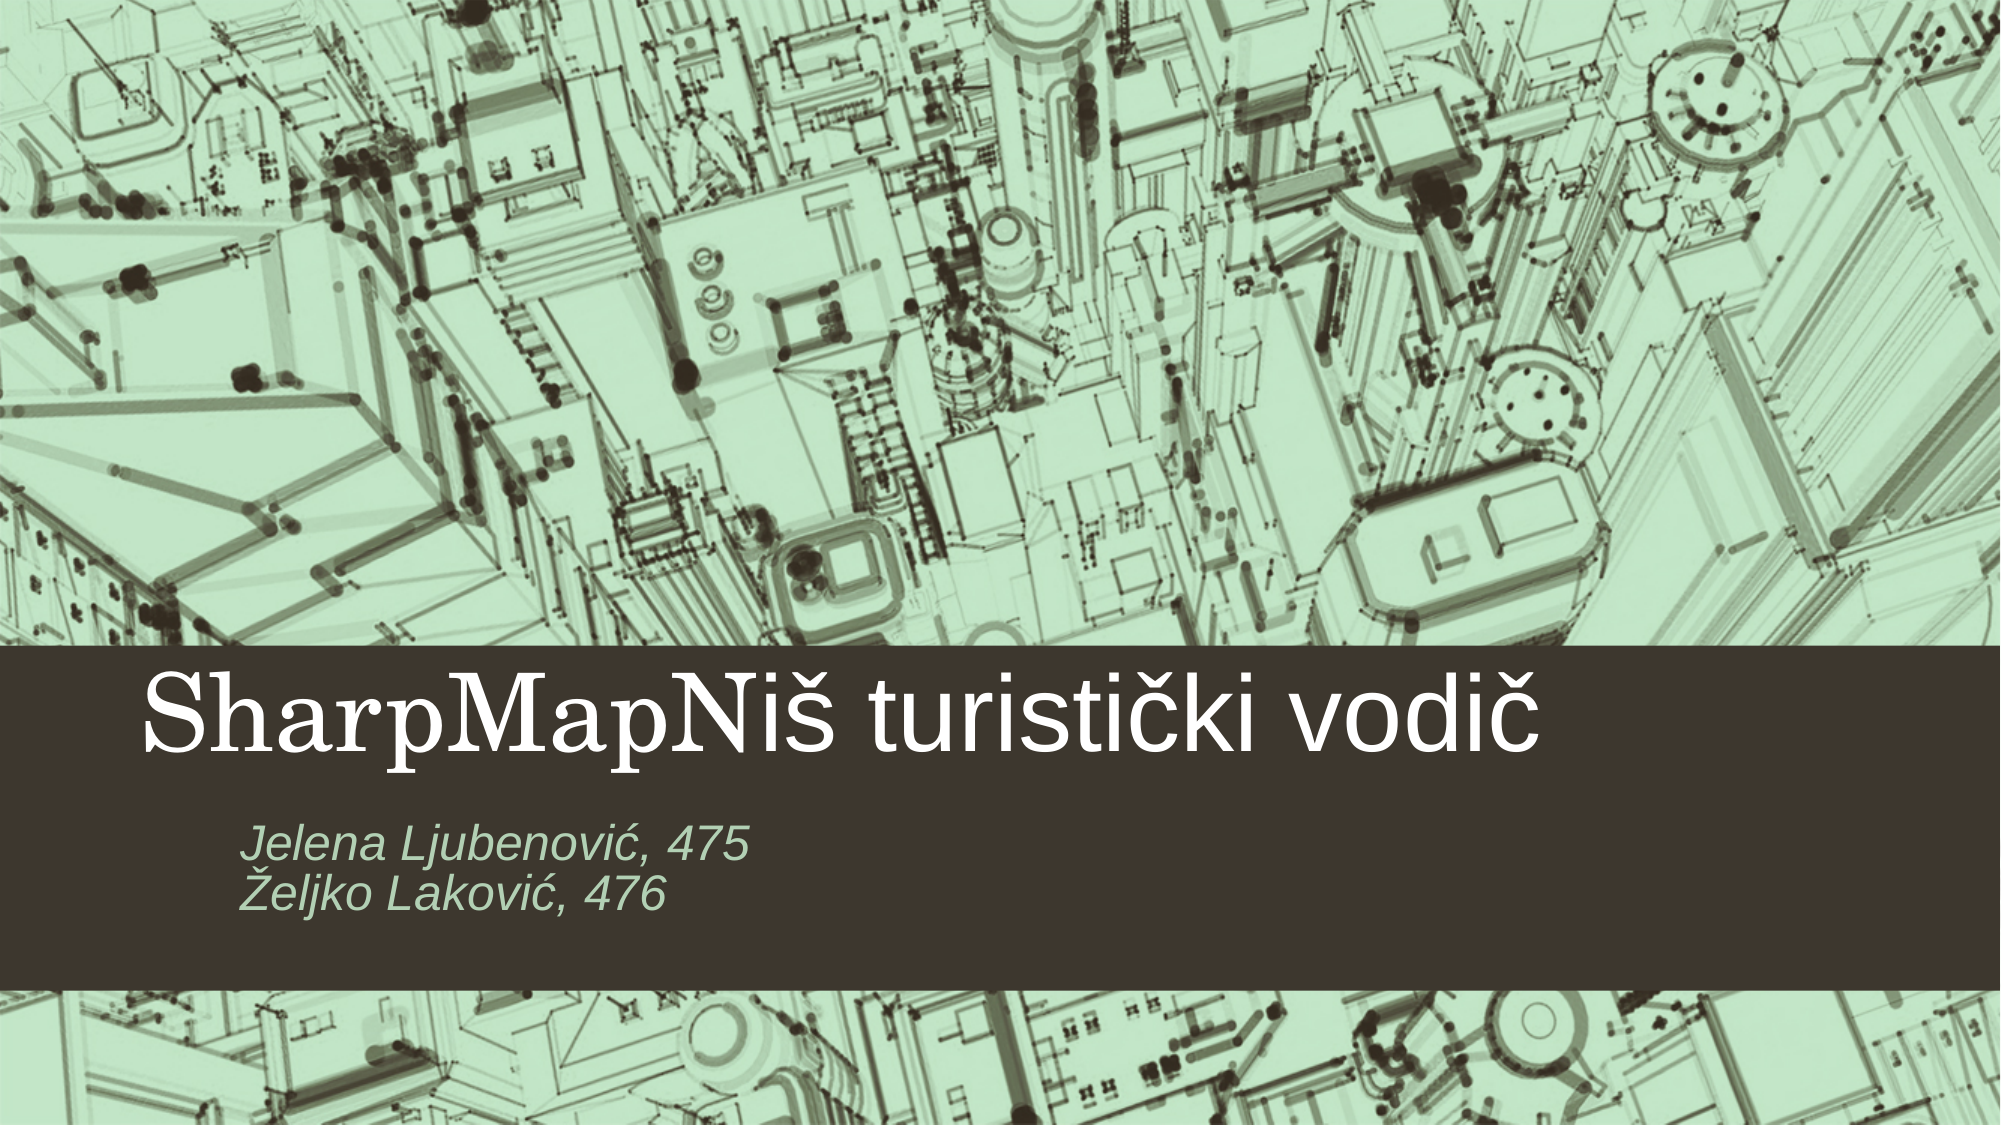

# SharpMapNiš turistički vodič
Jelena Ljubenović, 475
Željko Laković, 476